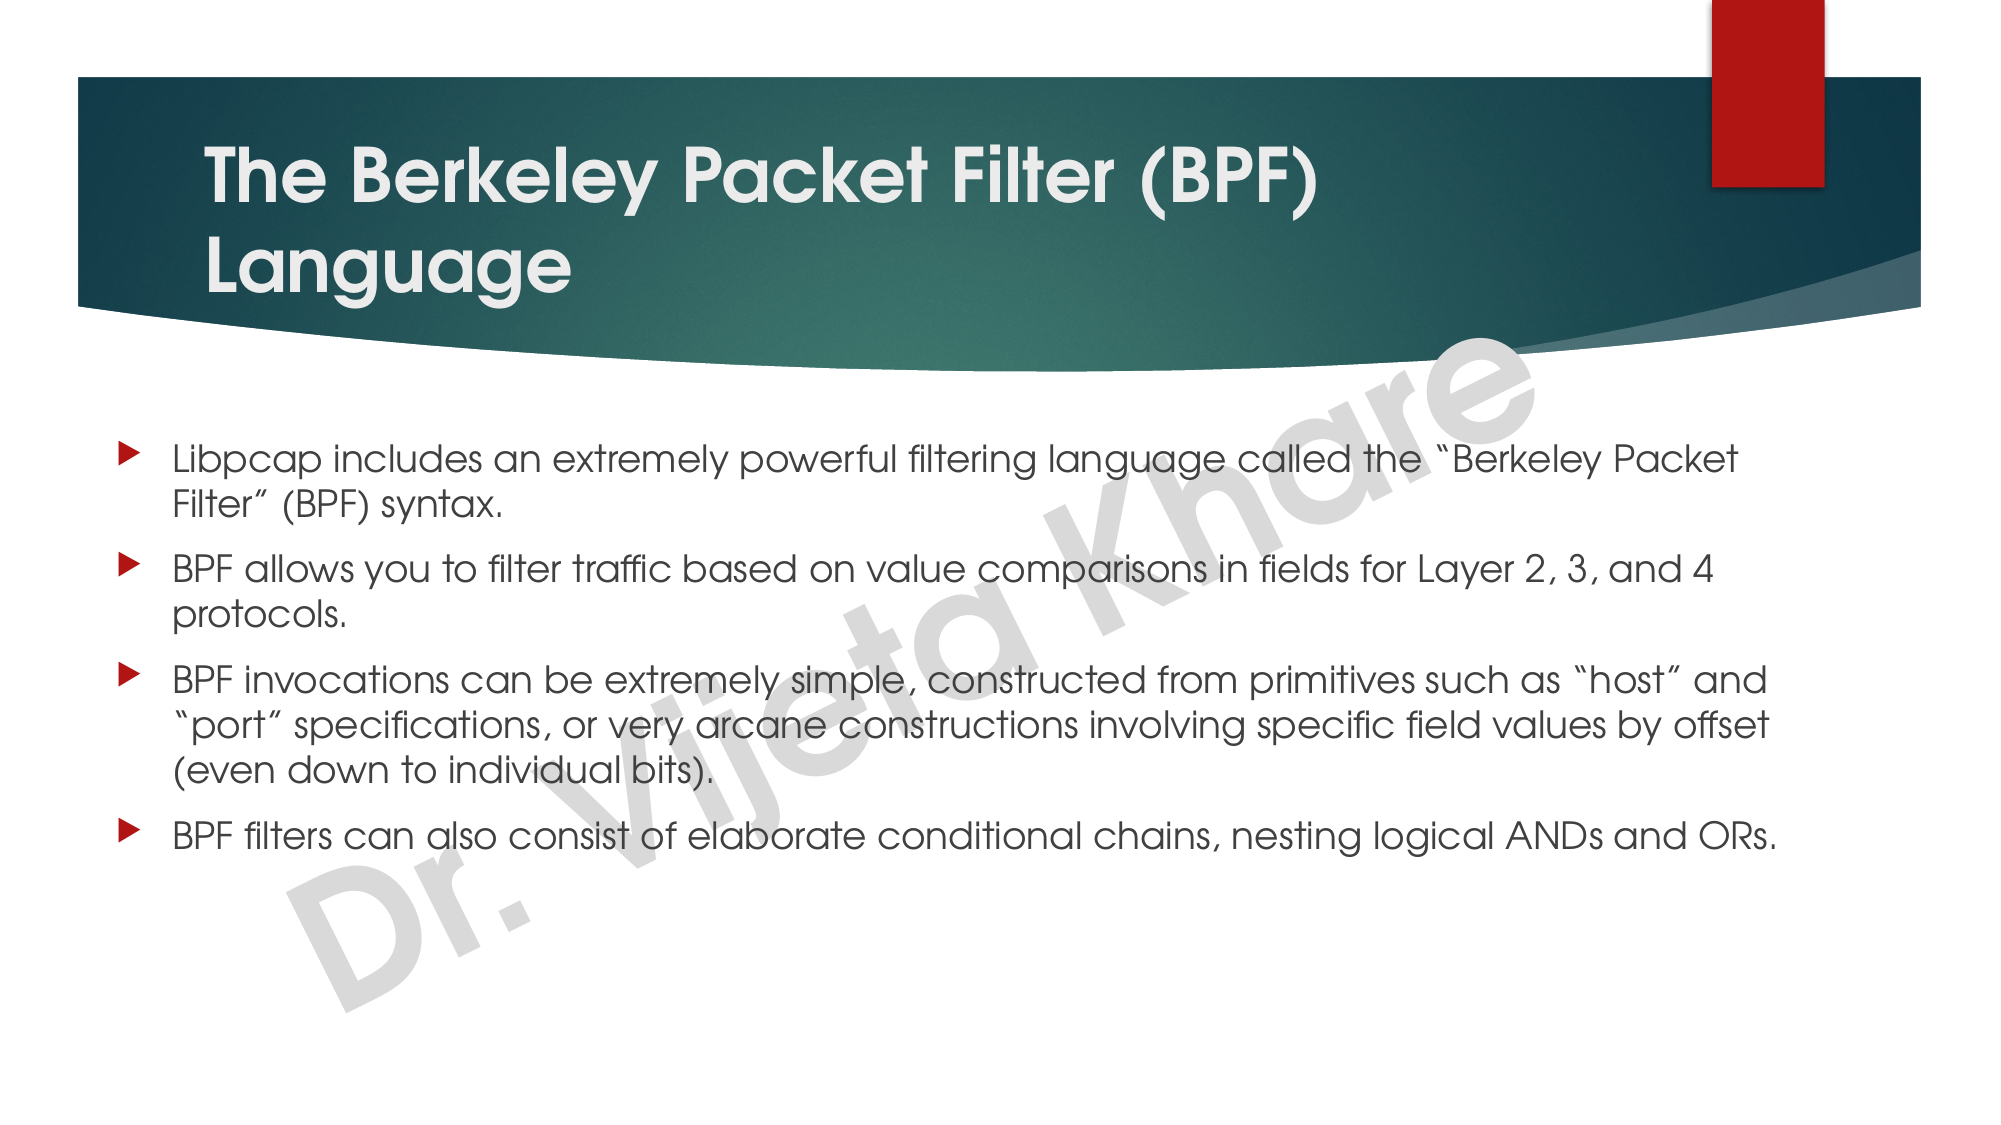

# The Berkeley Packet Filter (BPF) Language
Libpcap includes an extremely powerful filtering language called the “Berkeley Packet Filter” (BPF) syntax.
BPF allows you to filter traffic based on value comparisons in fields for Layer 2, 3, and 4 protocols.
BPF invocations can be extremely simple, constructed from primitives such as “host” and “port” specifications, or very arcane constructions involving specific field values by offset (even down to individual bits).
BPF filters can also consist of elaborate conditional chains, nesting logical ANDs and ORs.